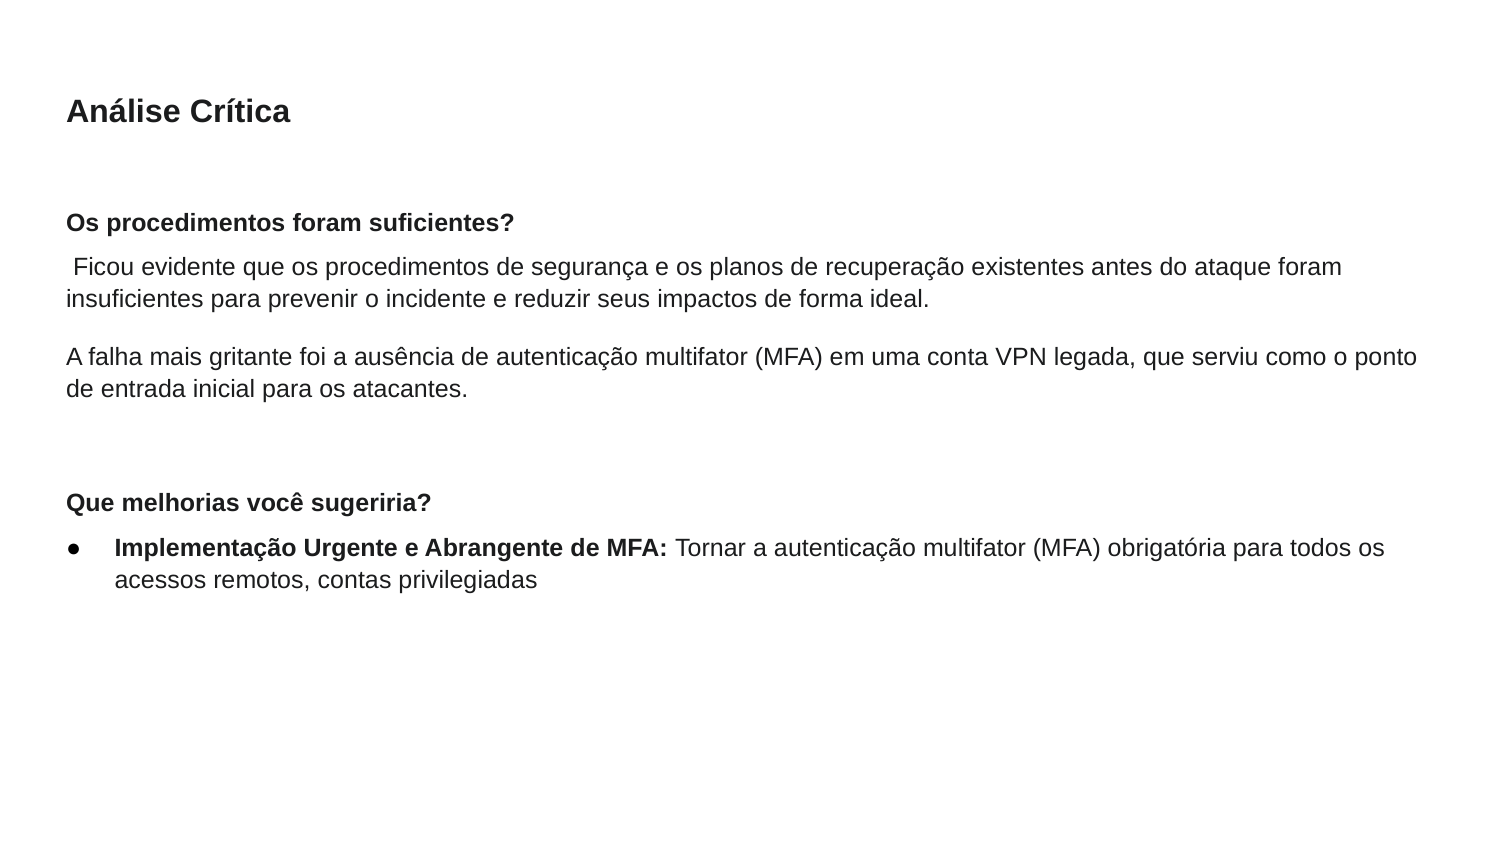

# Análise Crítica

Os procedimentos foram suficientes?
 Ficou evidente que os procedimentos de segurança e os planos de recuperação existentes antes do ataque foram insuficientes para prevenir o incidente e reduzir seus impactos de forma ideal.
A falha mais gritante foi a ausência de autenticação multifator (MFA) em uma conta VPN legada, que serviu como o ponto de entrada inicial para os atacantes.

Que melhorias você sugeriria?
Implementação Urgente e Abrangente de MFA: Tornar a autenticação multifator (MFA) obrigatória para todos os acessos remotos, contas privilegiadas